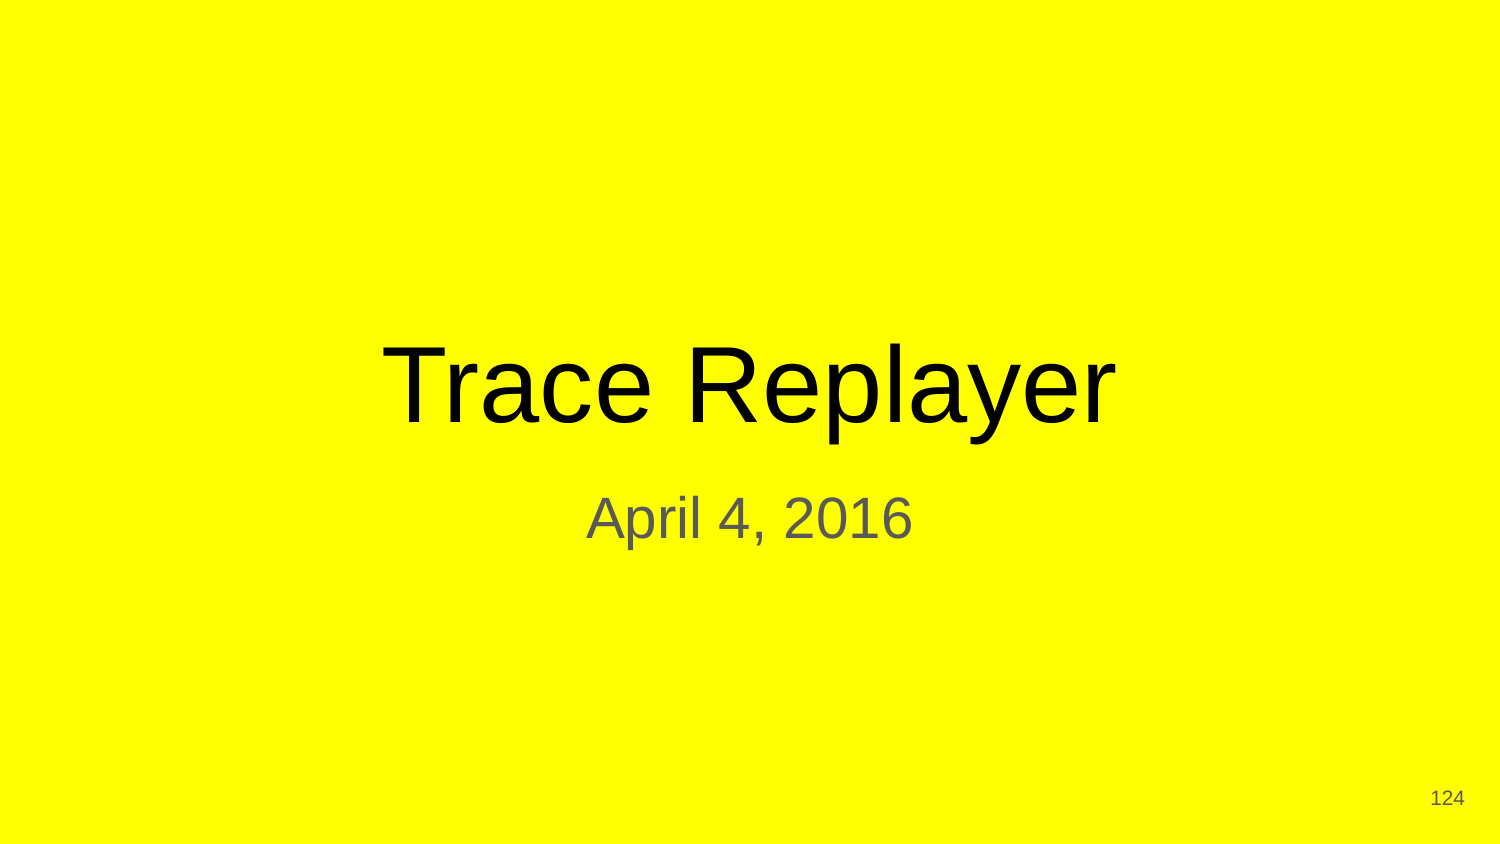

# Trace Replayer
April 4, 2016
124